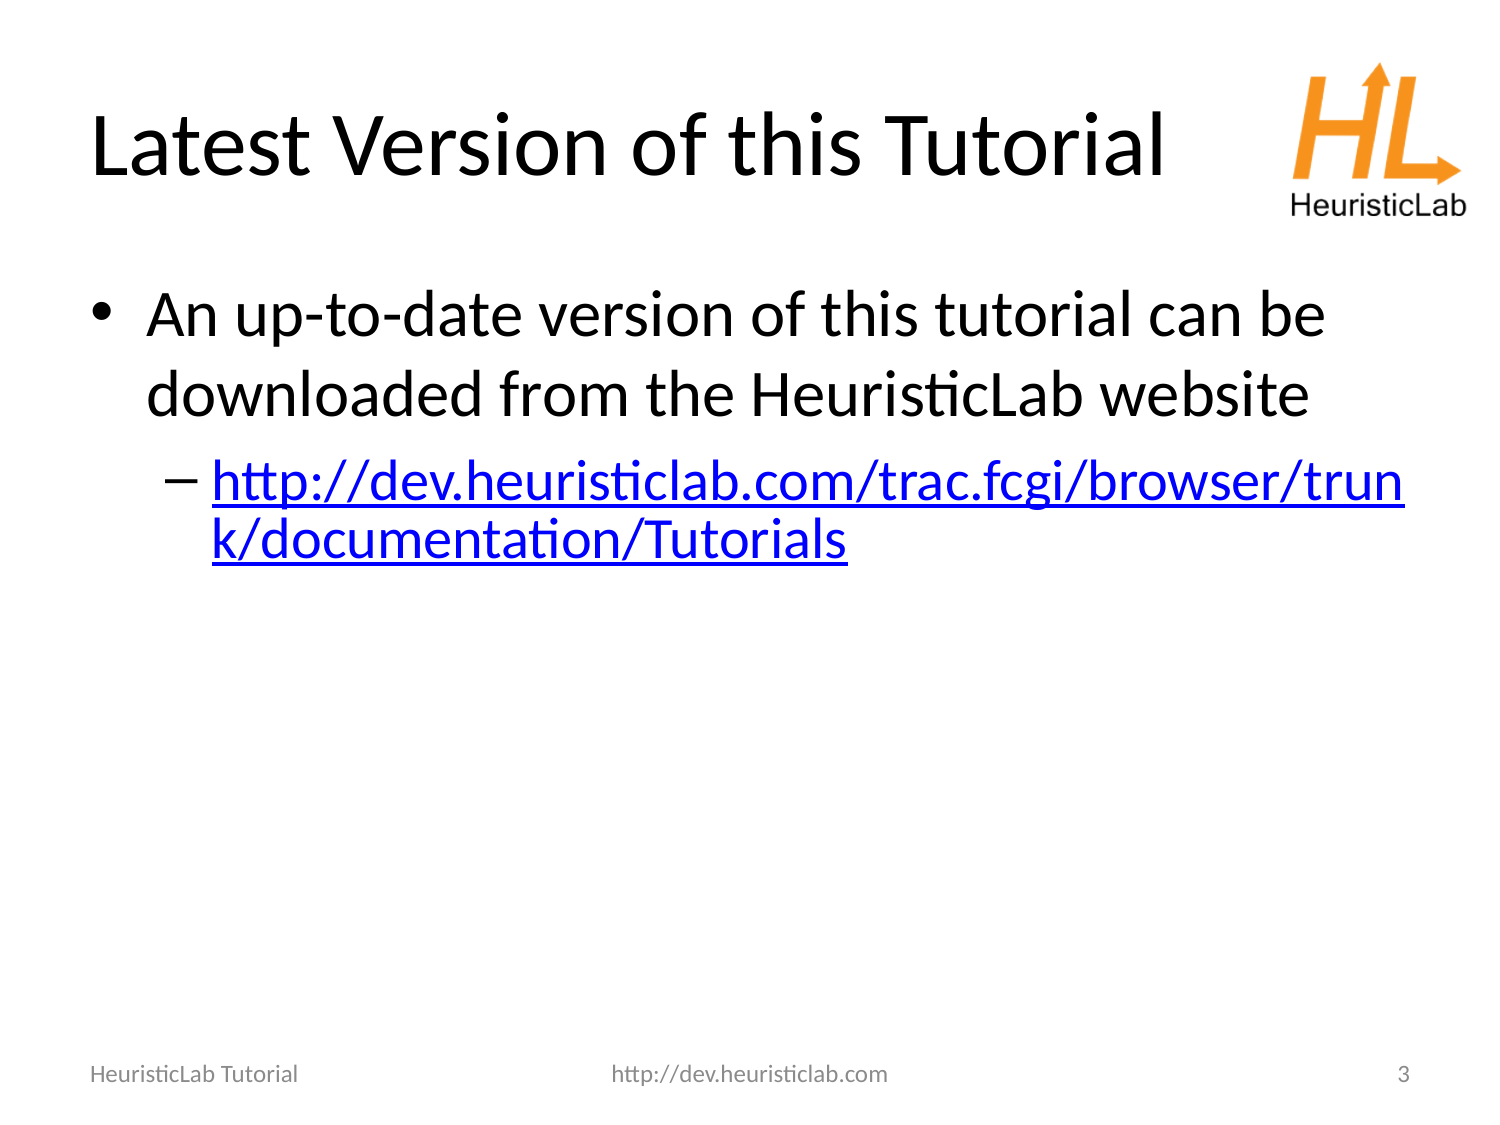

# Latest Version of this Tutorial
An up-to-date version of this tutorial can be downloaded from the HeuristicLab website
http://dev.heuristiclab.com/trac.fcgi/browser/trunk/documentation/Tutorials

HeuristicLab Tutorial
http://dev.heuristiclab.com
3